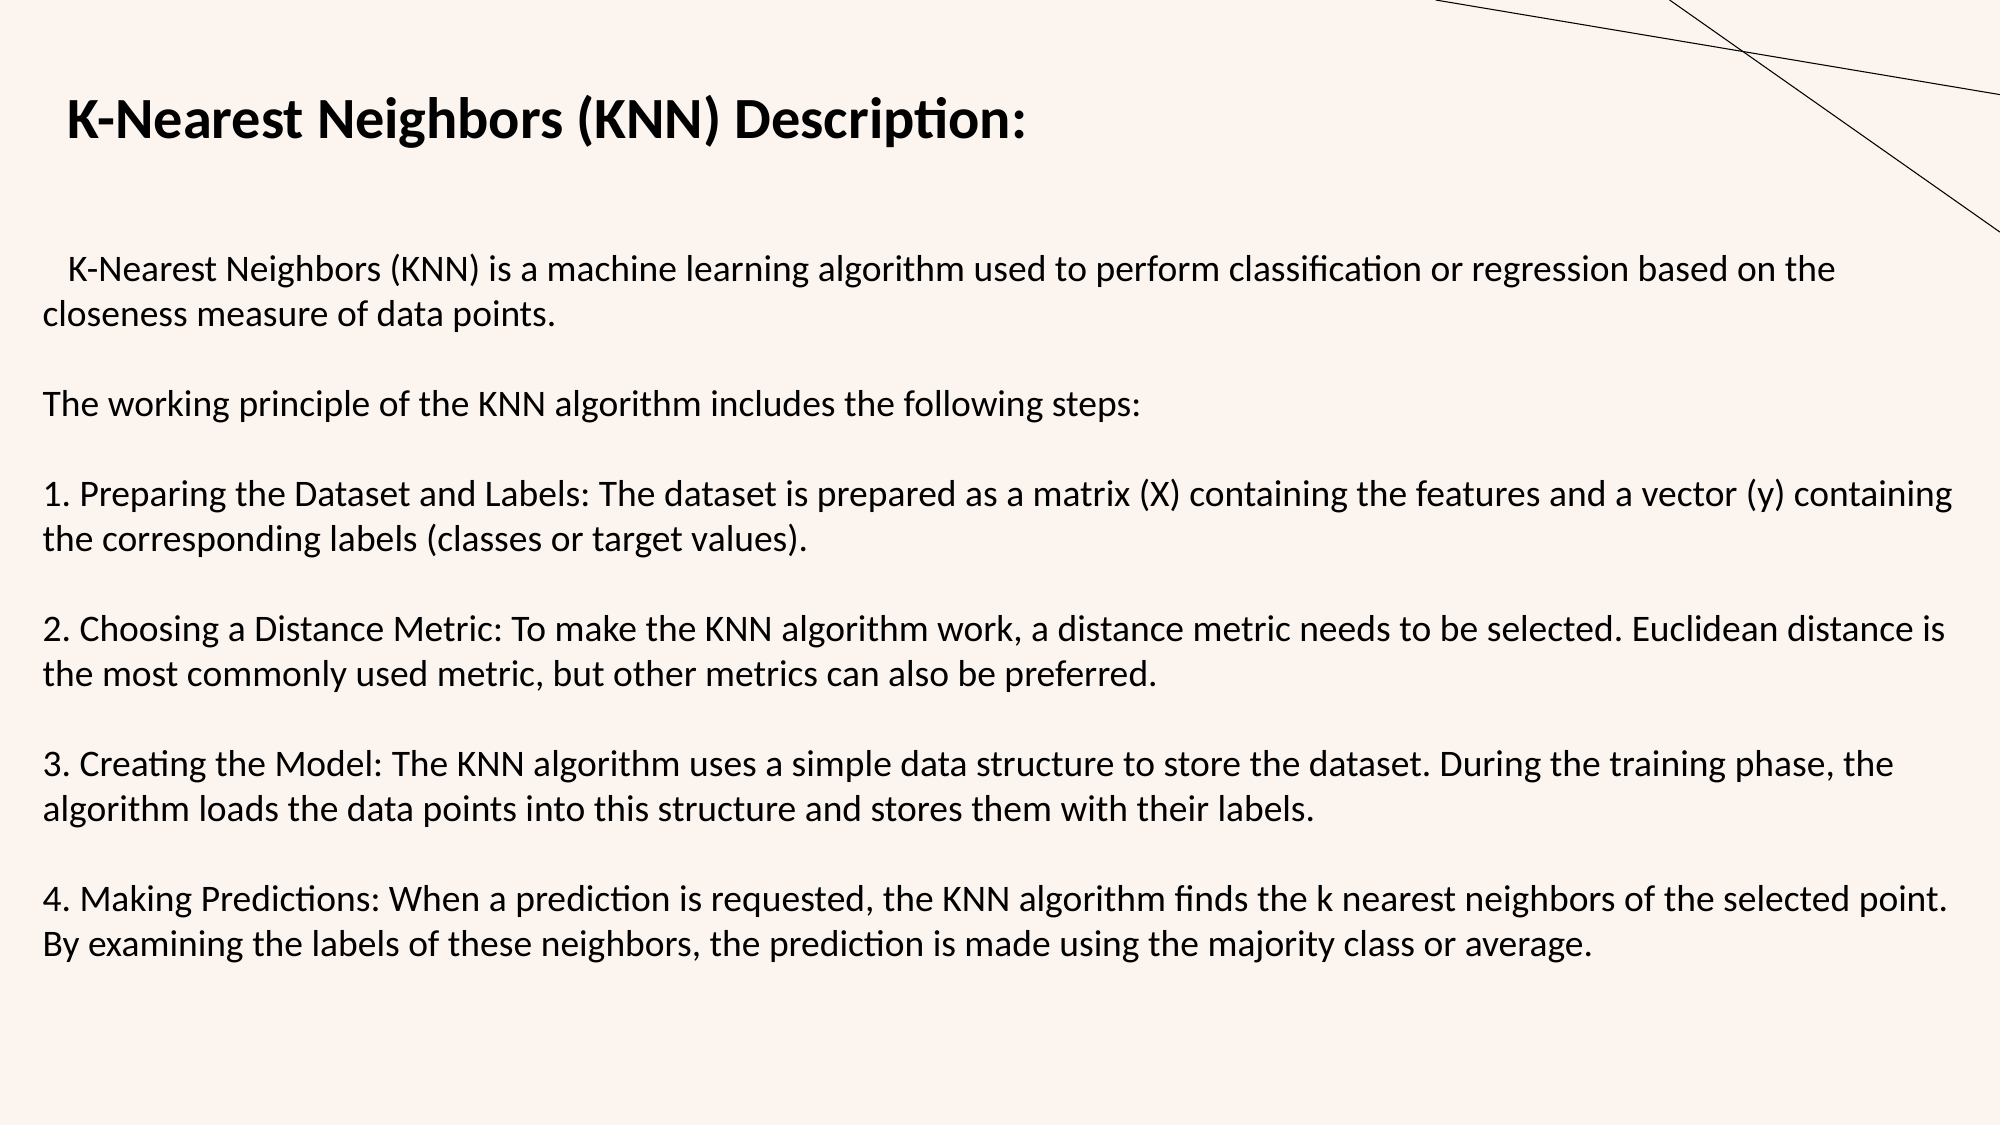

K-Nearest Neighbors (KNN) Description:
   K-Nearest Neighbors (KNN) is a machine learning algorithm used to perform classification or regression based on the closeness measure of data points.

The working principle of the KNN algorithm includes the following steps:

 Preparing the Dataset and Labels: The dataset is prepared as a matrix (X) containing the features and a vector (y) containing the corresponding labels (classes or target values).

 Choosing a Distance Metric: To make the KNN algorithm work, a distance metric needs to be selected. Euclidean distance is the most commonly used metric, but other metrics can also be preferred.

 Creating the Model: The KNN algorithm uses a simple data structure to store the dataset. During the training phase, the algorithm loads the data points into this structure and stores them with their labels.

 Making Predictions: When a prediction is requested, the KNN algorithm finds the k nearest neighbors of the selected point. By examining the labels of these neighbors, the prediction is made using the majority class or average.